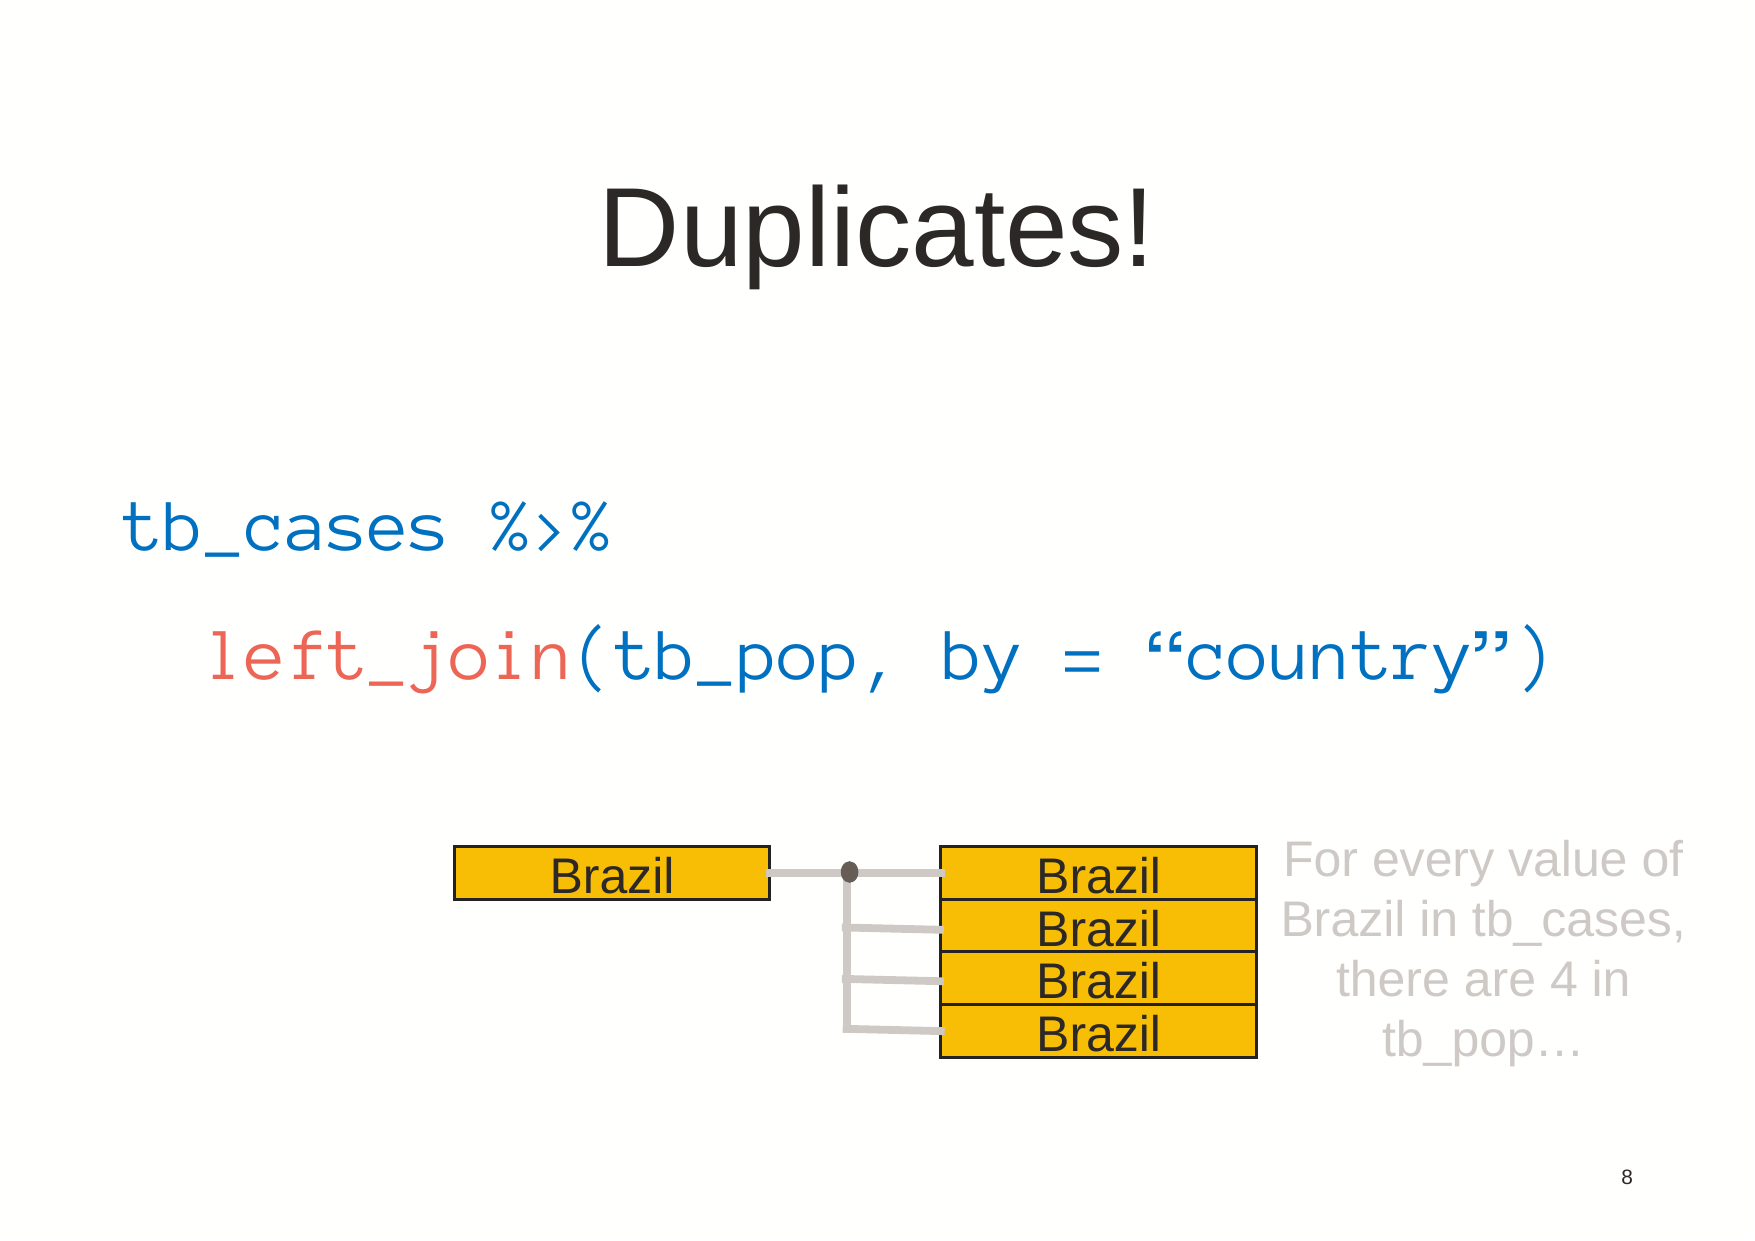

# Duplicates!

tb_cases %>%
  left_join(tb_pop, by = “country”)
For every value of Brazil in tb_cases, there are 4 in tb_pop…
Brazil
Brazil

Brazil
Brazil
Brazil
8